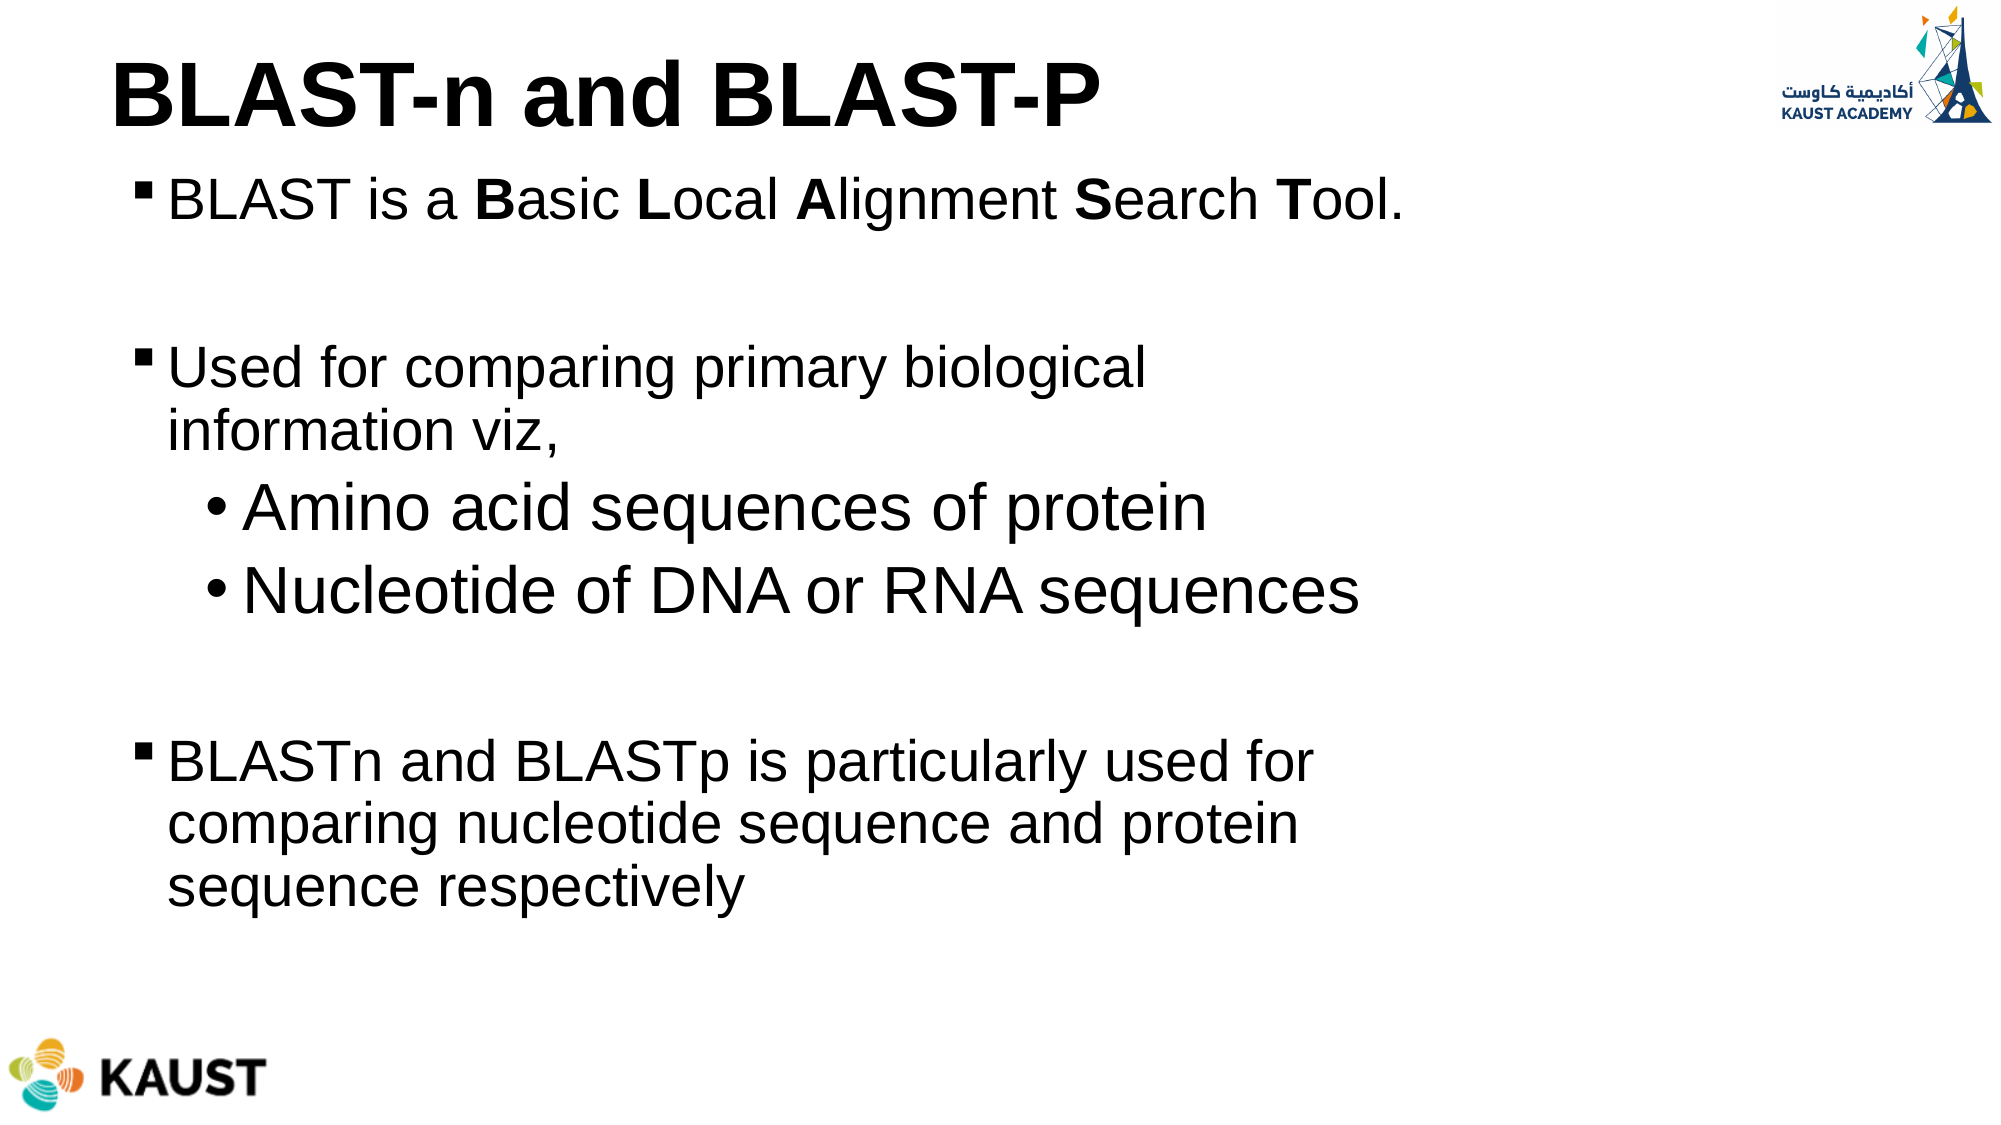

BLAST-n and BLAST-P
BLAST is a Basic Local Alignment Search Tool.

Used for comparing primary biological information viz,
Amino acid sequences of protein
Nucleotide of DNA or RNA sequences

BLASTn and BLASTp is particularly used for comparing nucleotide sequence and protein sequence respectively